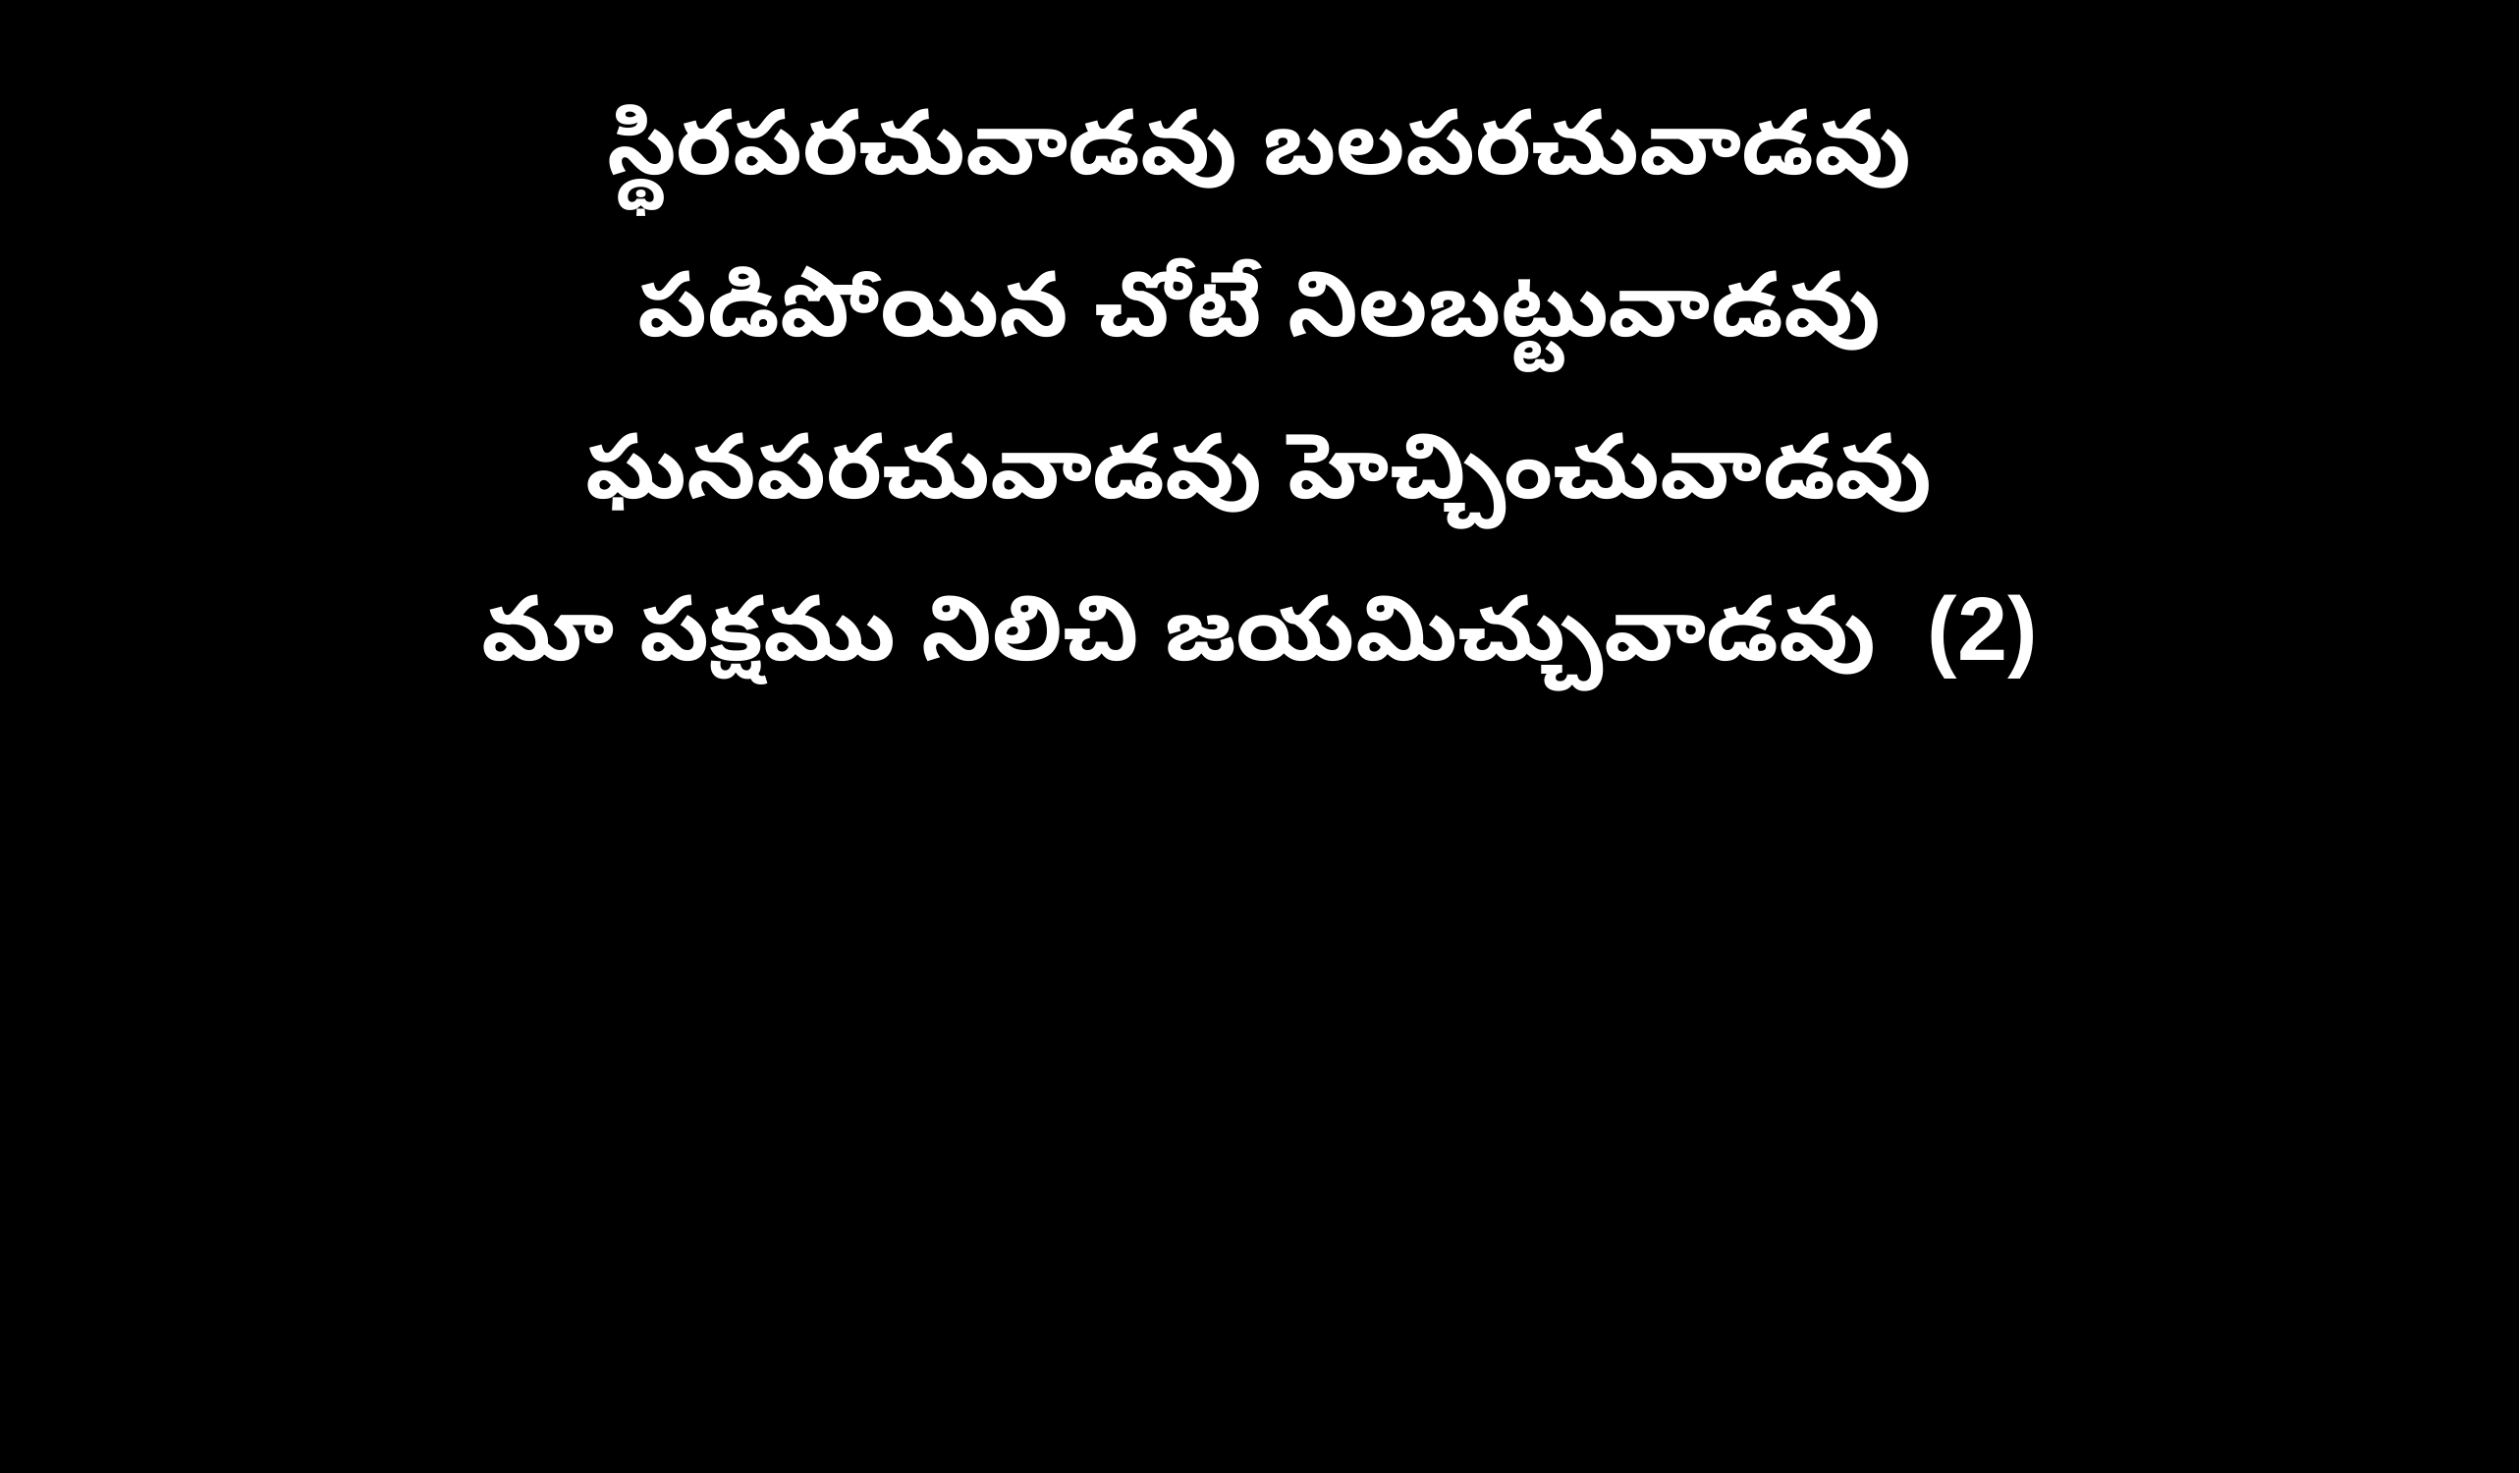

స్థిరపరచువాడవు బలపరచువాడవు
పడిపోయిన చోటే నిలబట్టువాడవు
ఘనపరచువాడవు హెచ్చించువాడవు
మా పక్షము నిలిచి జయమిచ్చువాడవు  (2)